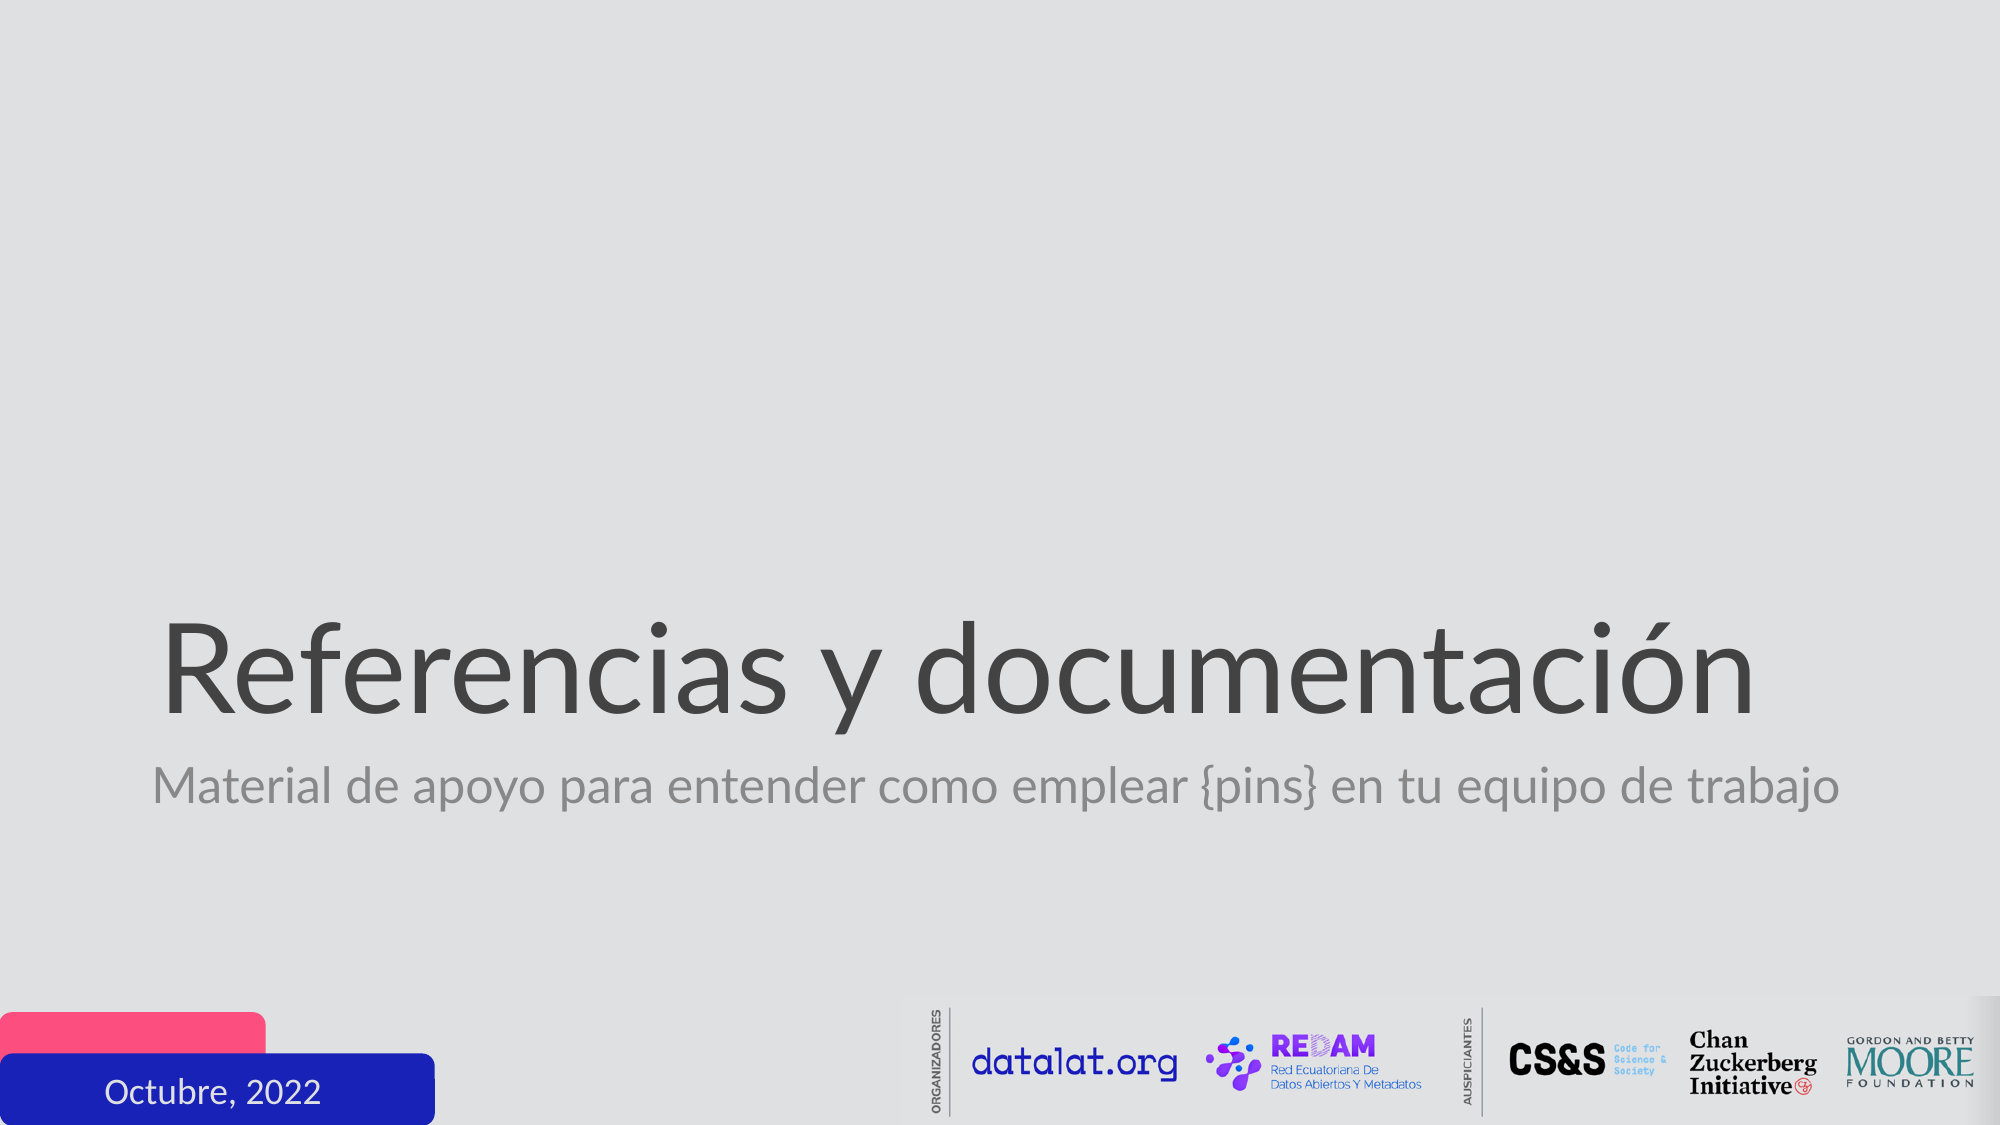

# Referencias y documentación
Material de apoyo para entender como emplear {pins} en tu equipo de trabajo